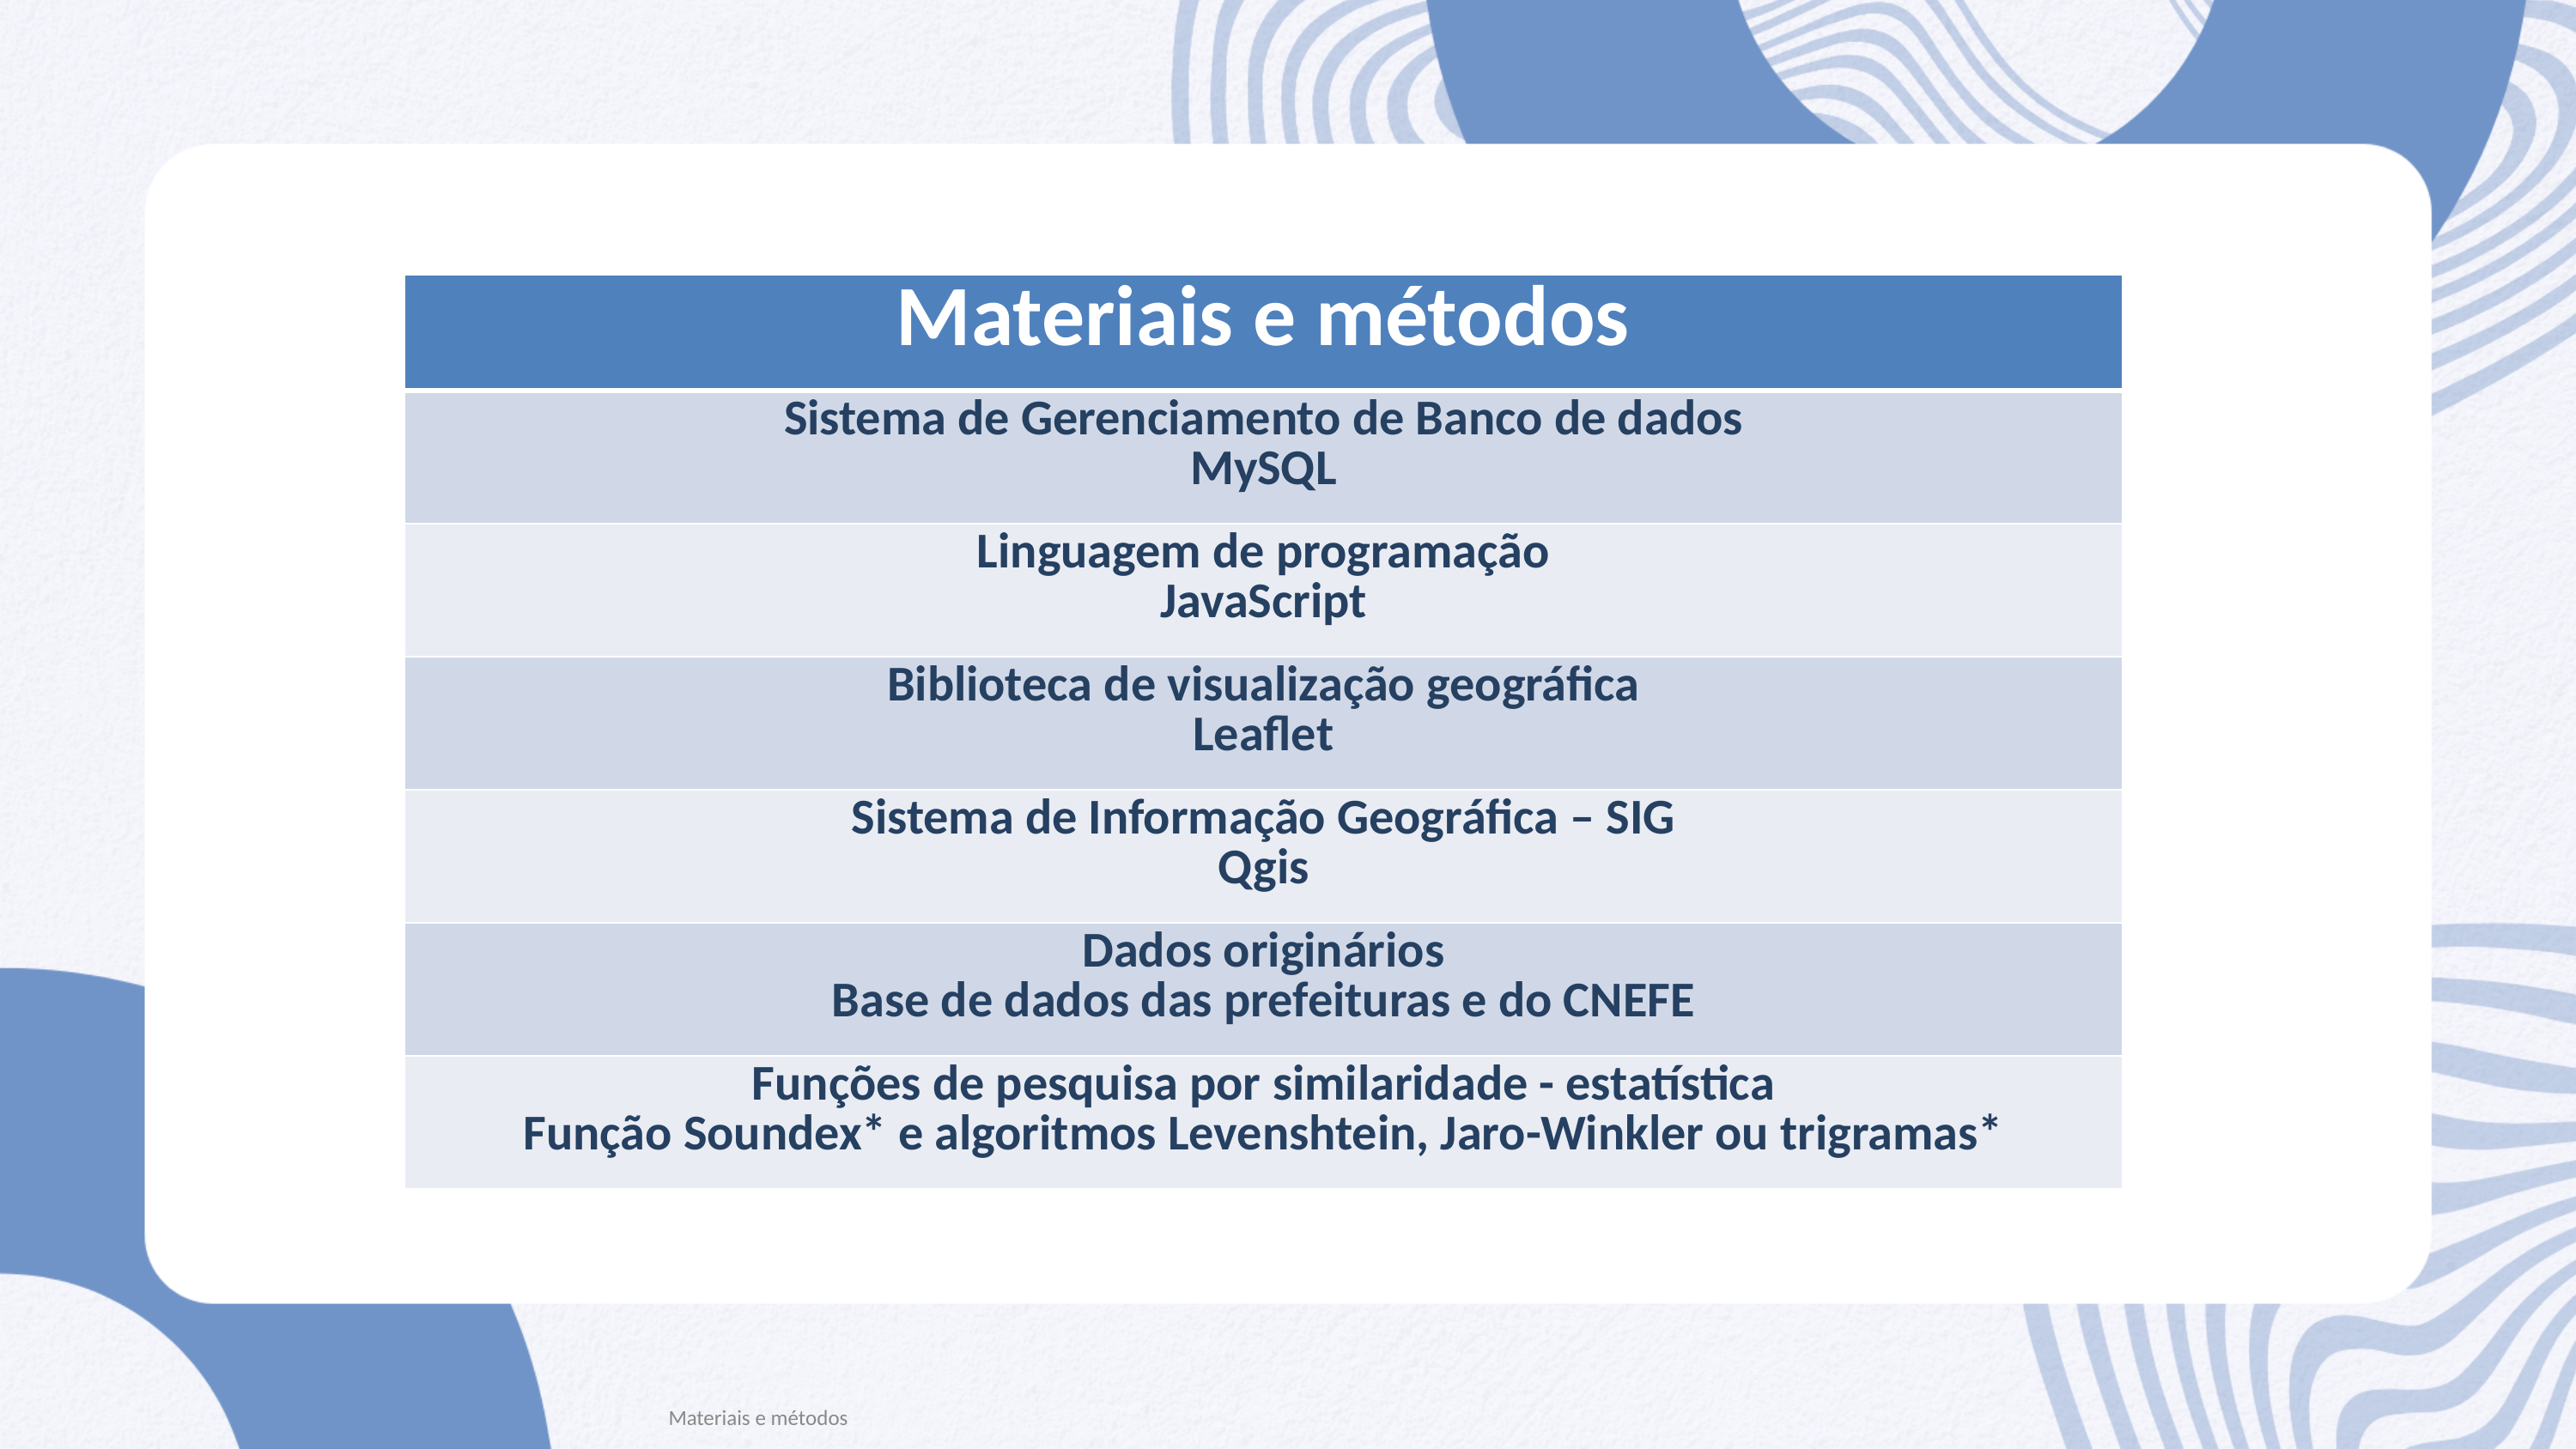

| Materiais e métodos |
| --- |
| Sistema de Gerenciamento de Banco de dados MySQL |
| Linguagem de programação JavaScript |
| Biblioteca de visualização geográfica Leaflet |
| Sistema de Informação Geográfica – SIG Qgis |
| Dados originários Base de dados das prefeituras e do CNEFE |
| Funções de pesquisa por similaridade - estatística Função Soundex\* e algoritmos Levenshtein, Jaro-Winkler ou trigramas\* |

Materiais e métodos